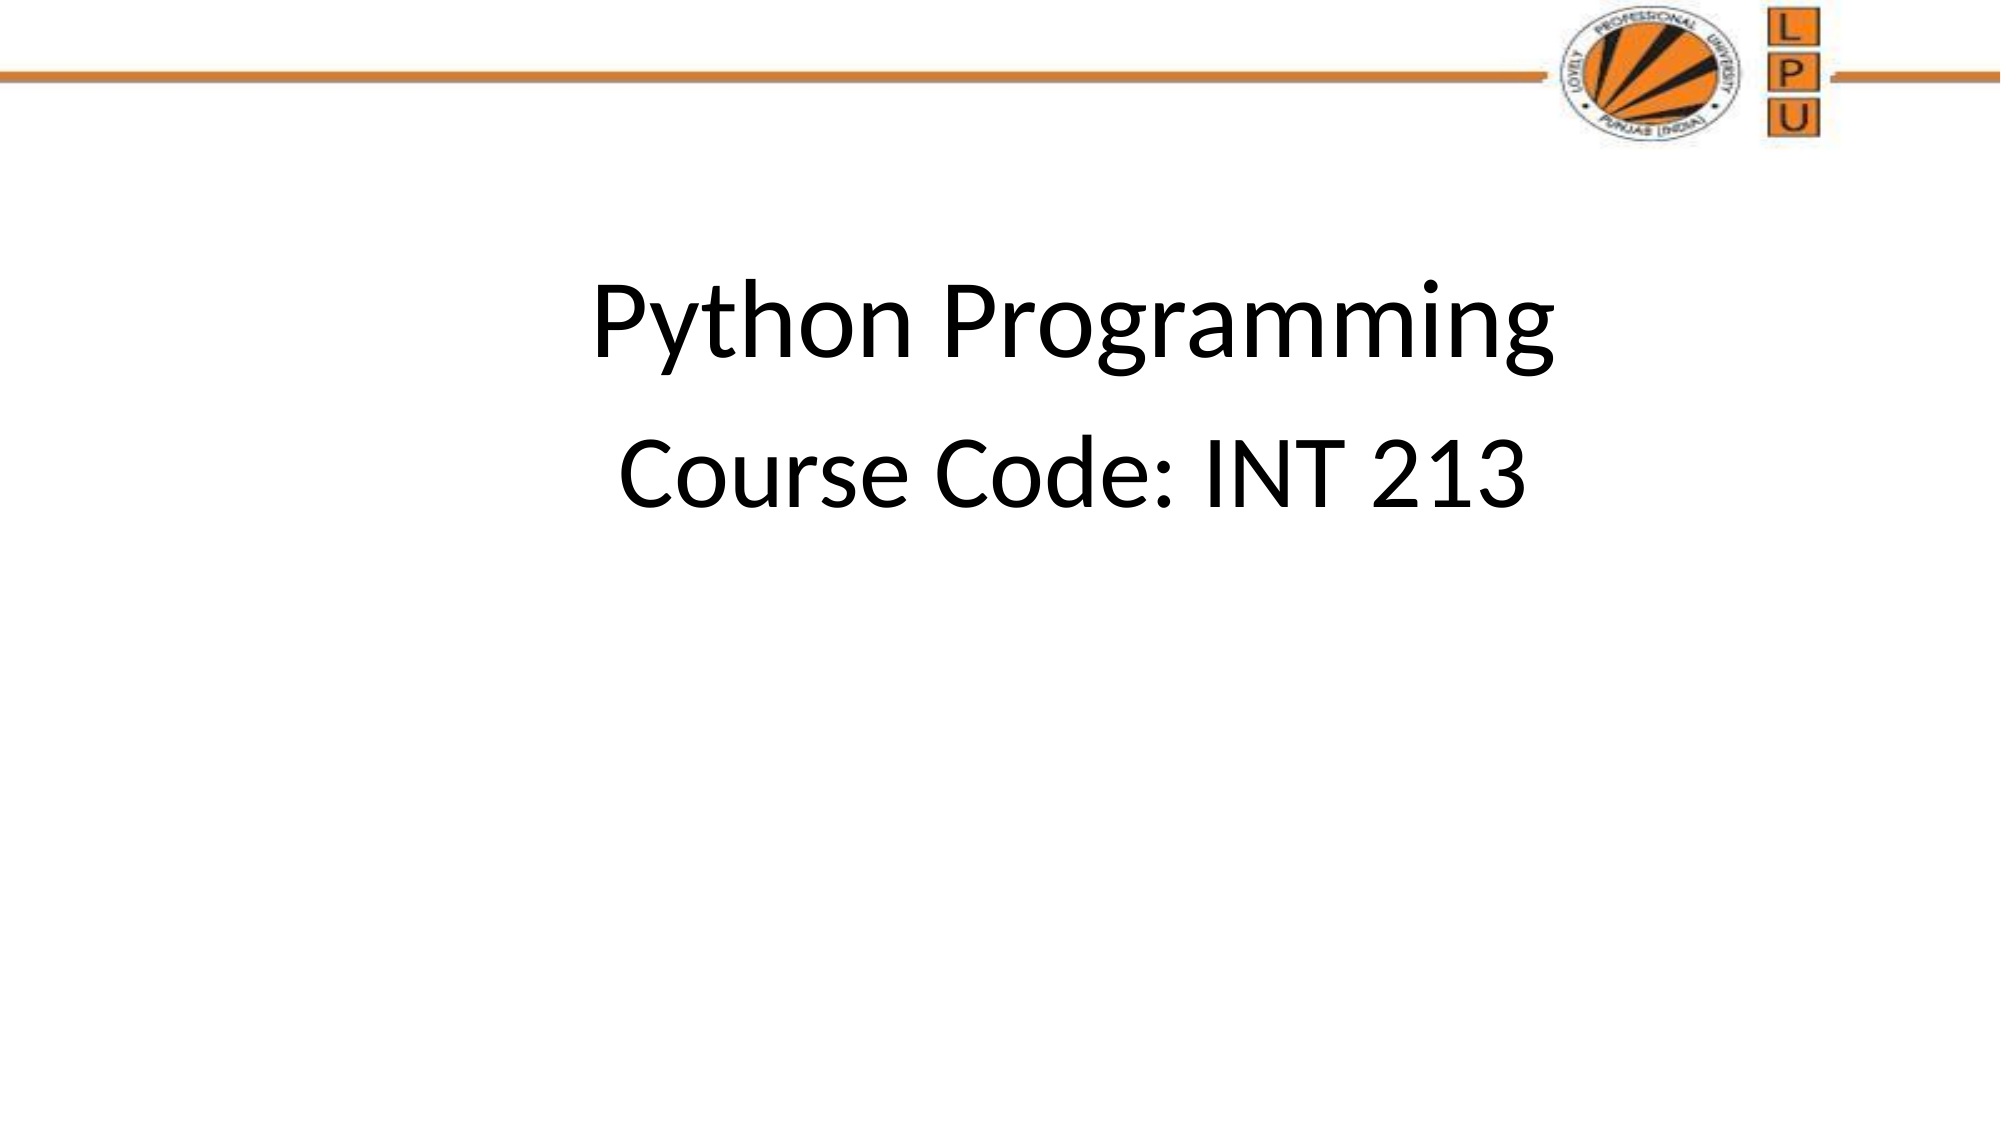

Python Programming
Course Code: INT 213

#